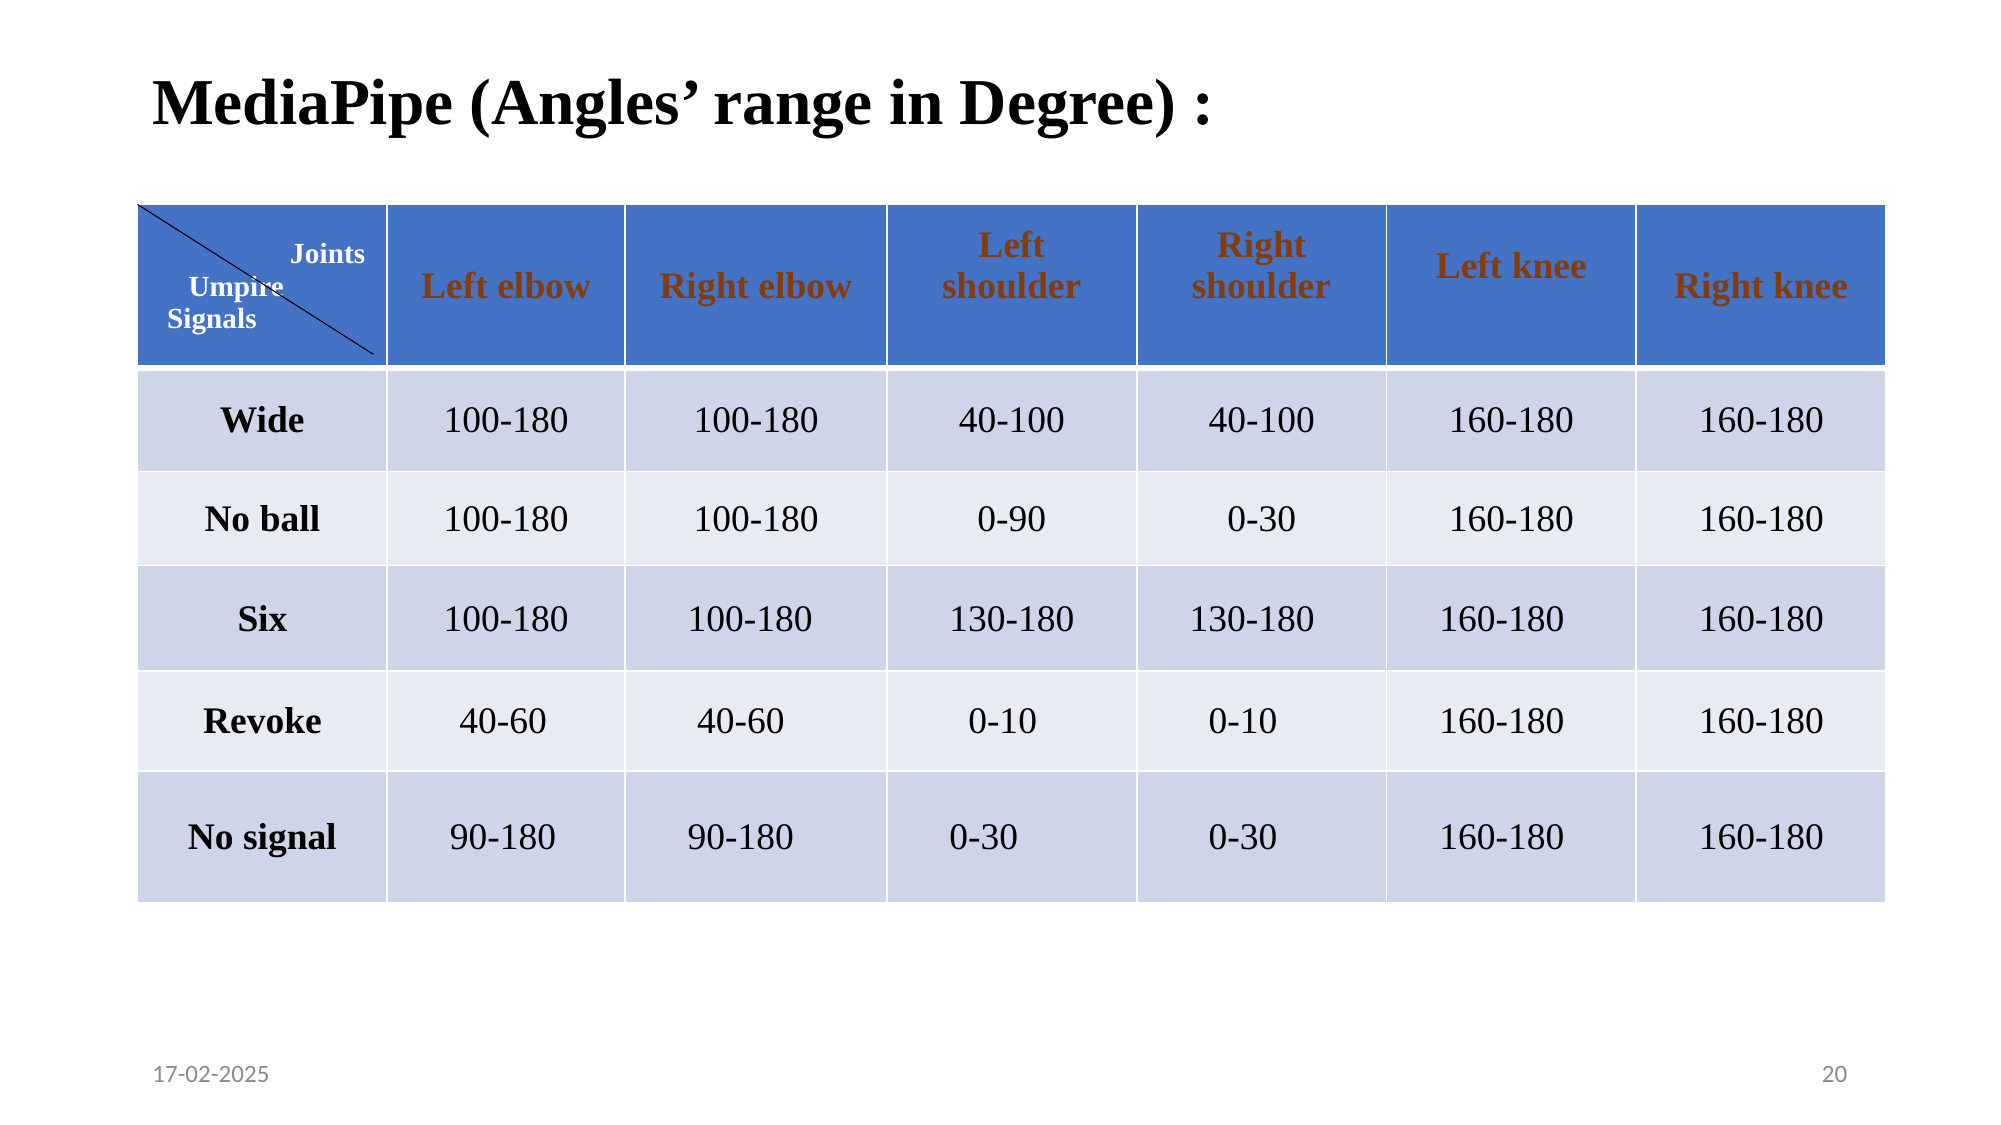

# MediaPipe (Angles’ range in Degree) :
| Joints Umpire Signals | Left elbow | Right elbow | Left shoulder | Right shoulder | Left knee | Right knee |
| --- | --- | --- | --- | --- | --- | --- |
| Wide | 100-180 | 100-180 | 40-100 | 40-100 | 160-180 | 160-180 |
| No ball | 100-180 | 100-180 | 0-90 | 0-30 | 160-180 | 160-180 |
| Six | 100-180 | 100-180 | 130-180 | 130-180 | 160-180 | 160-180 |
| Revoke | 40-60 | 40-60 | 0-10 | 0-10 | 160-180 | 160-180 |
| No signal | 90-180 | 90-180 | 0-30 | 0-30 | 160-180 | 160-180 |
17-02-2025
20